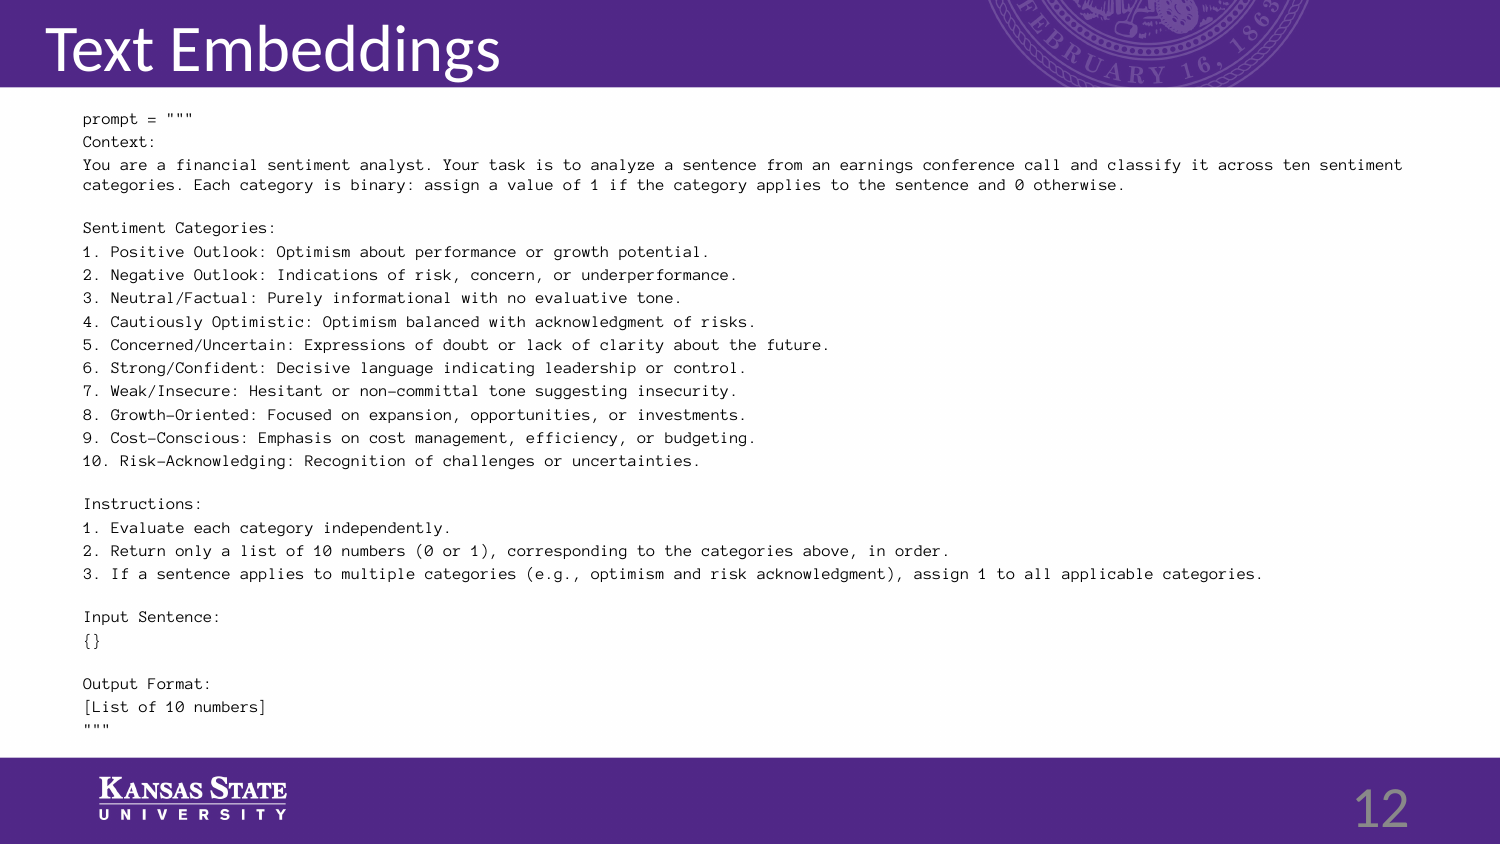

# Text Embeddings
prompt = """
Context:
You are a financial sentiment analyst. Your task is to analyze a sentence from an earnings conference call and classify it across ten sentiment categories. Each category is binary: assign a value of 1 if the category applies to the sentence and 0 otherwise.
Sentiment Categories:
1. Positive Outlook: Optimism about performance or growth potential.
2. Negative Outlook: Indications of risk, concern, or underperformance.
3. Neutral/Factual: Purely informational with no evaluative tone.
4. Cautiously Optimistic: Optimism balanced with acknowledgment of risks.
5. Concerned/Uncertain: Expressions of doubt or lack of clarity about the future.
6. Strong/Confident: Decisive language indicating leadership or control.
7. Weak/Insecure: Hesitant or non-committal tone suggesting insecurity.
8. Growth-Oriented: Focused on expansion, opportunities, or investments.
9. Cost-Conscious: Emphasis on cost management, efficiency, or budgeting.
10. Risk-Acknowledging: Recognition of challenges or uncertainties.
Instructions:
1. Evaluate each category independently.
2. Return only a list of 10 numbers (0 or 1), corresponding to the categories above, in order.
3. If a sentence applies to multiple categories (e.g., optimism and risk acknowledgment), assign 1 to all applicable categories.
Input Sentence:
{}
Output Format:
[List of 10 numbers]
"""

12